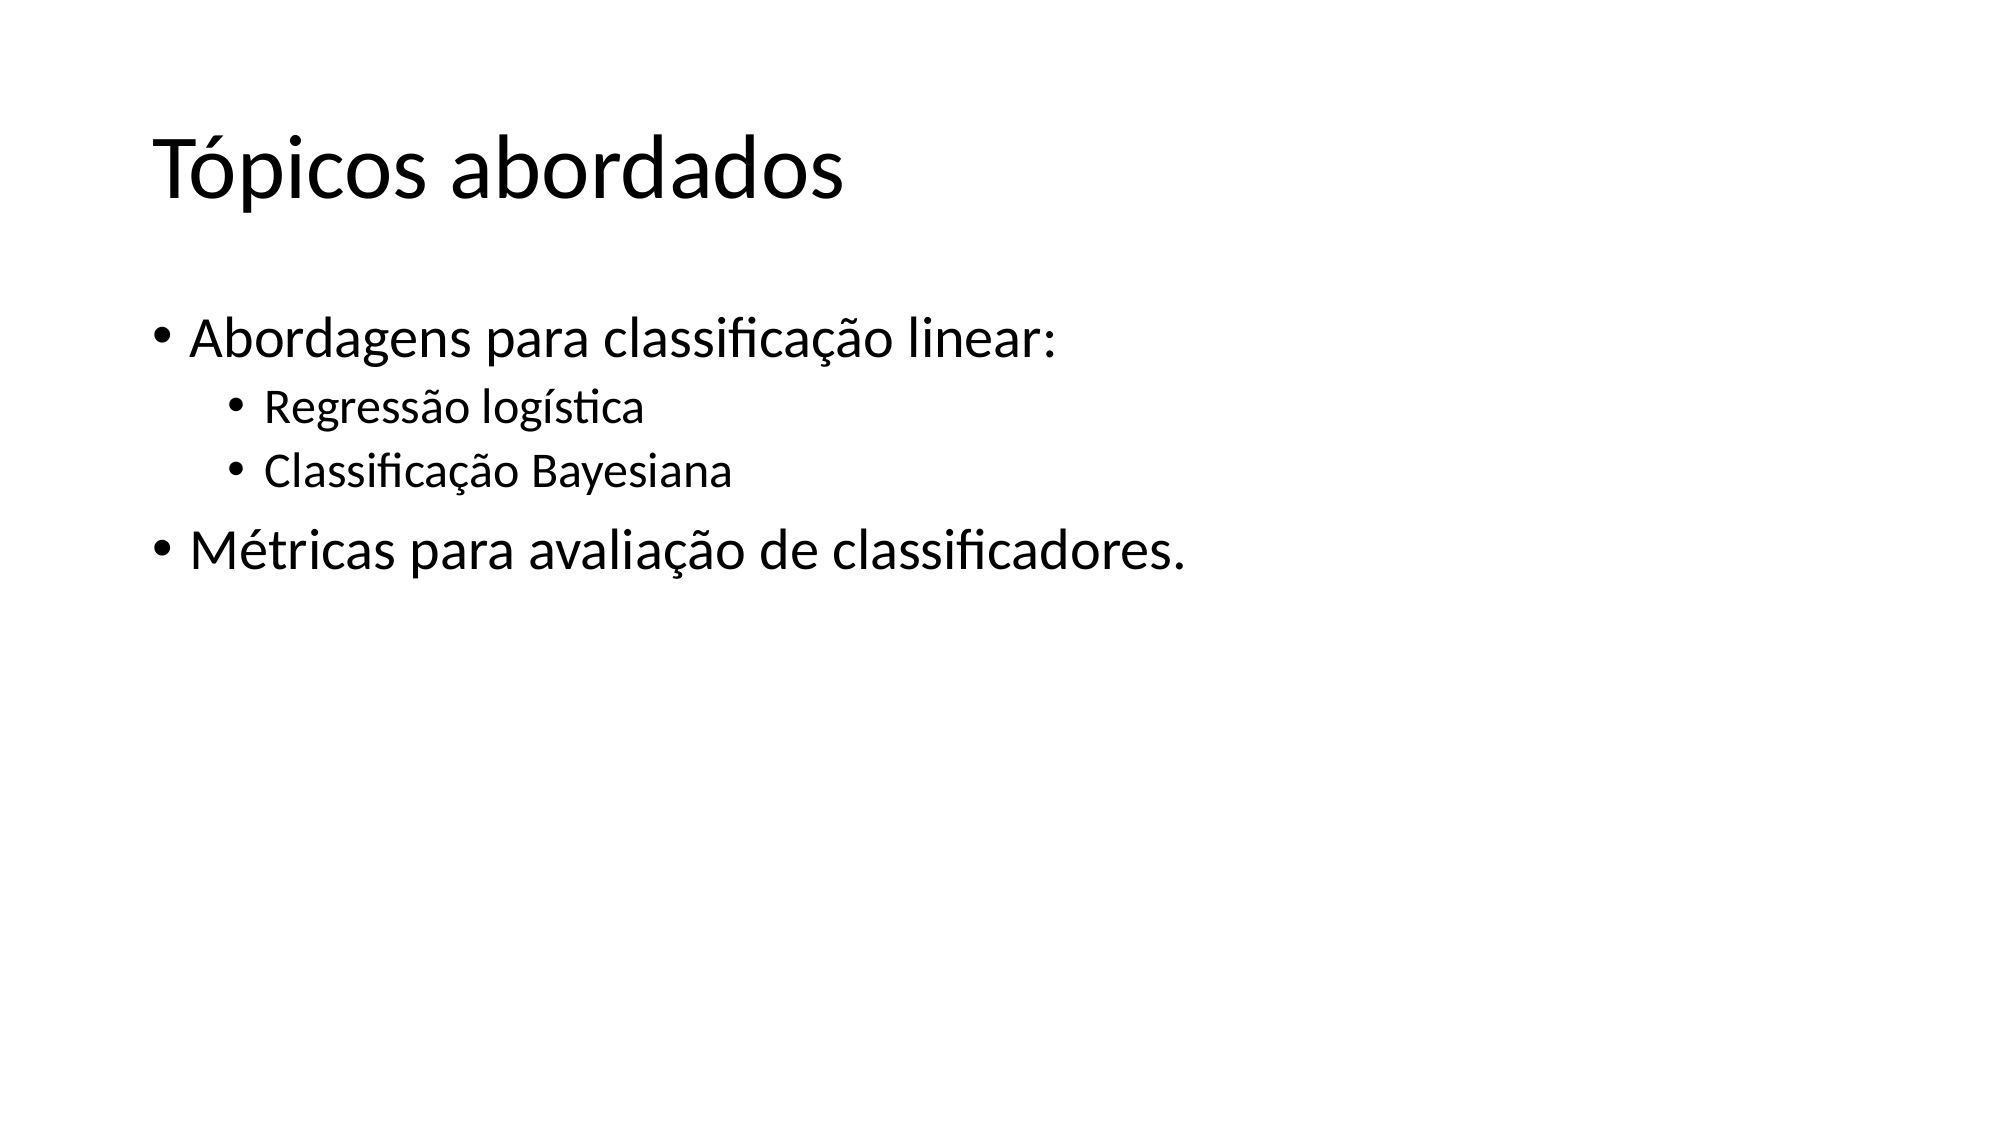

# Tópicos abordados
Abordagens para classificação linear:
Regressão logística
Classificação Bayesiana
Métricas para avaliação de classificadores.